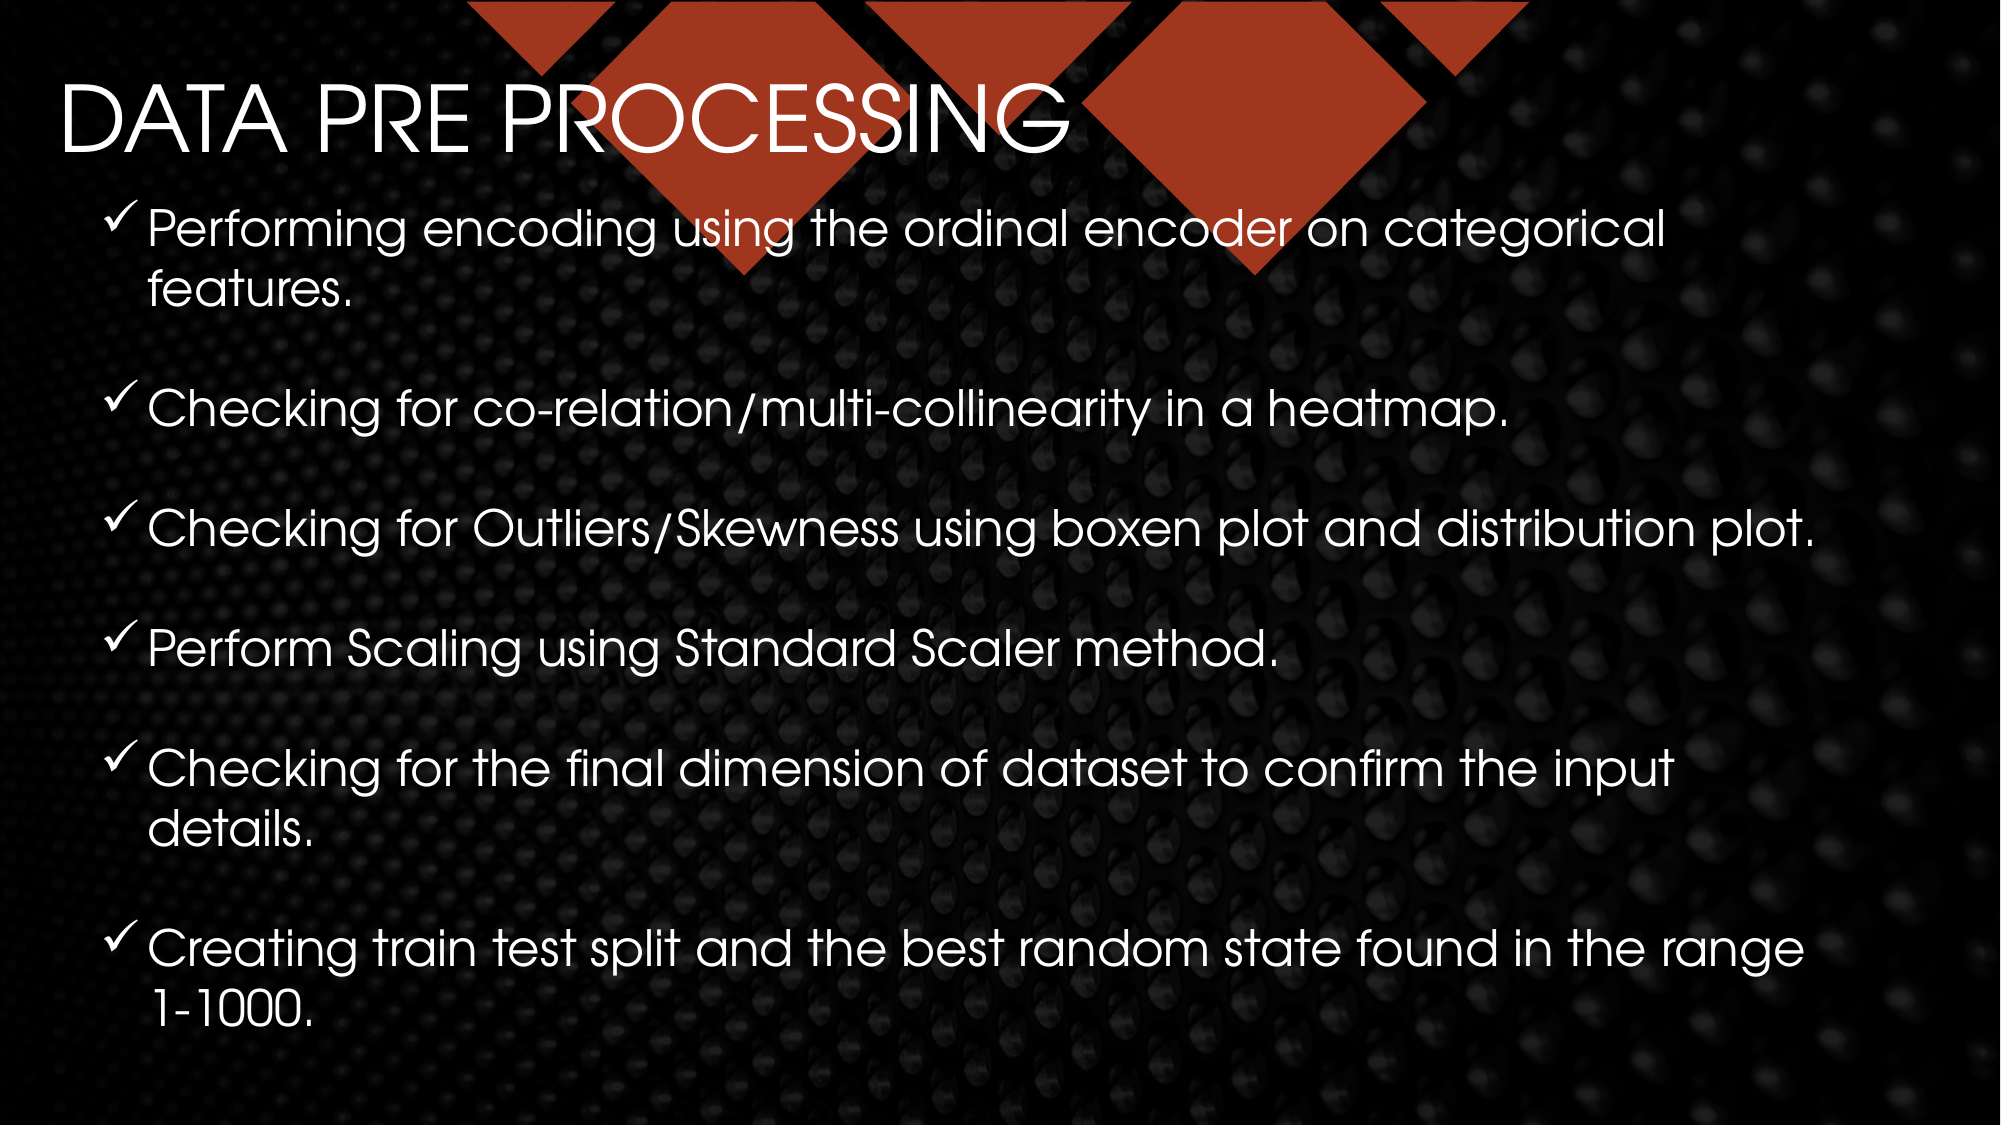

# DATA PRE PROCESSING
Performing encoding using the ordinal encoder on categorical features.

Checking for co-relation/multi-collinearity in a heatmap.

Checking for Outliers/Skewness using boxen plot and distribution plot.

Perform Scaling using Standard Scaler method.

Checking for the final dimension of dataset to confirm the input details.

Creating train test split and the best random state found in the range 1-1000.